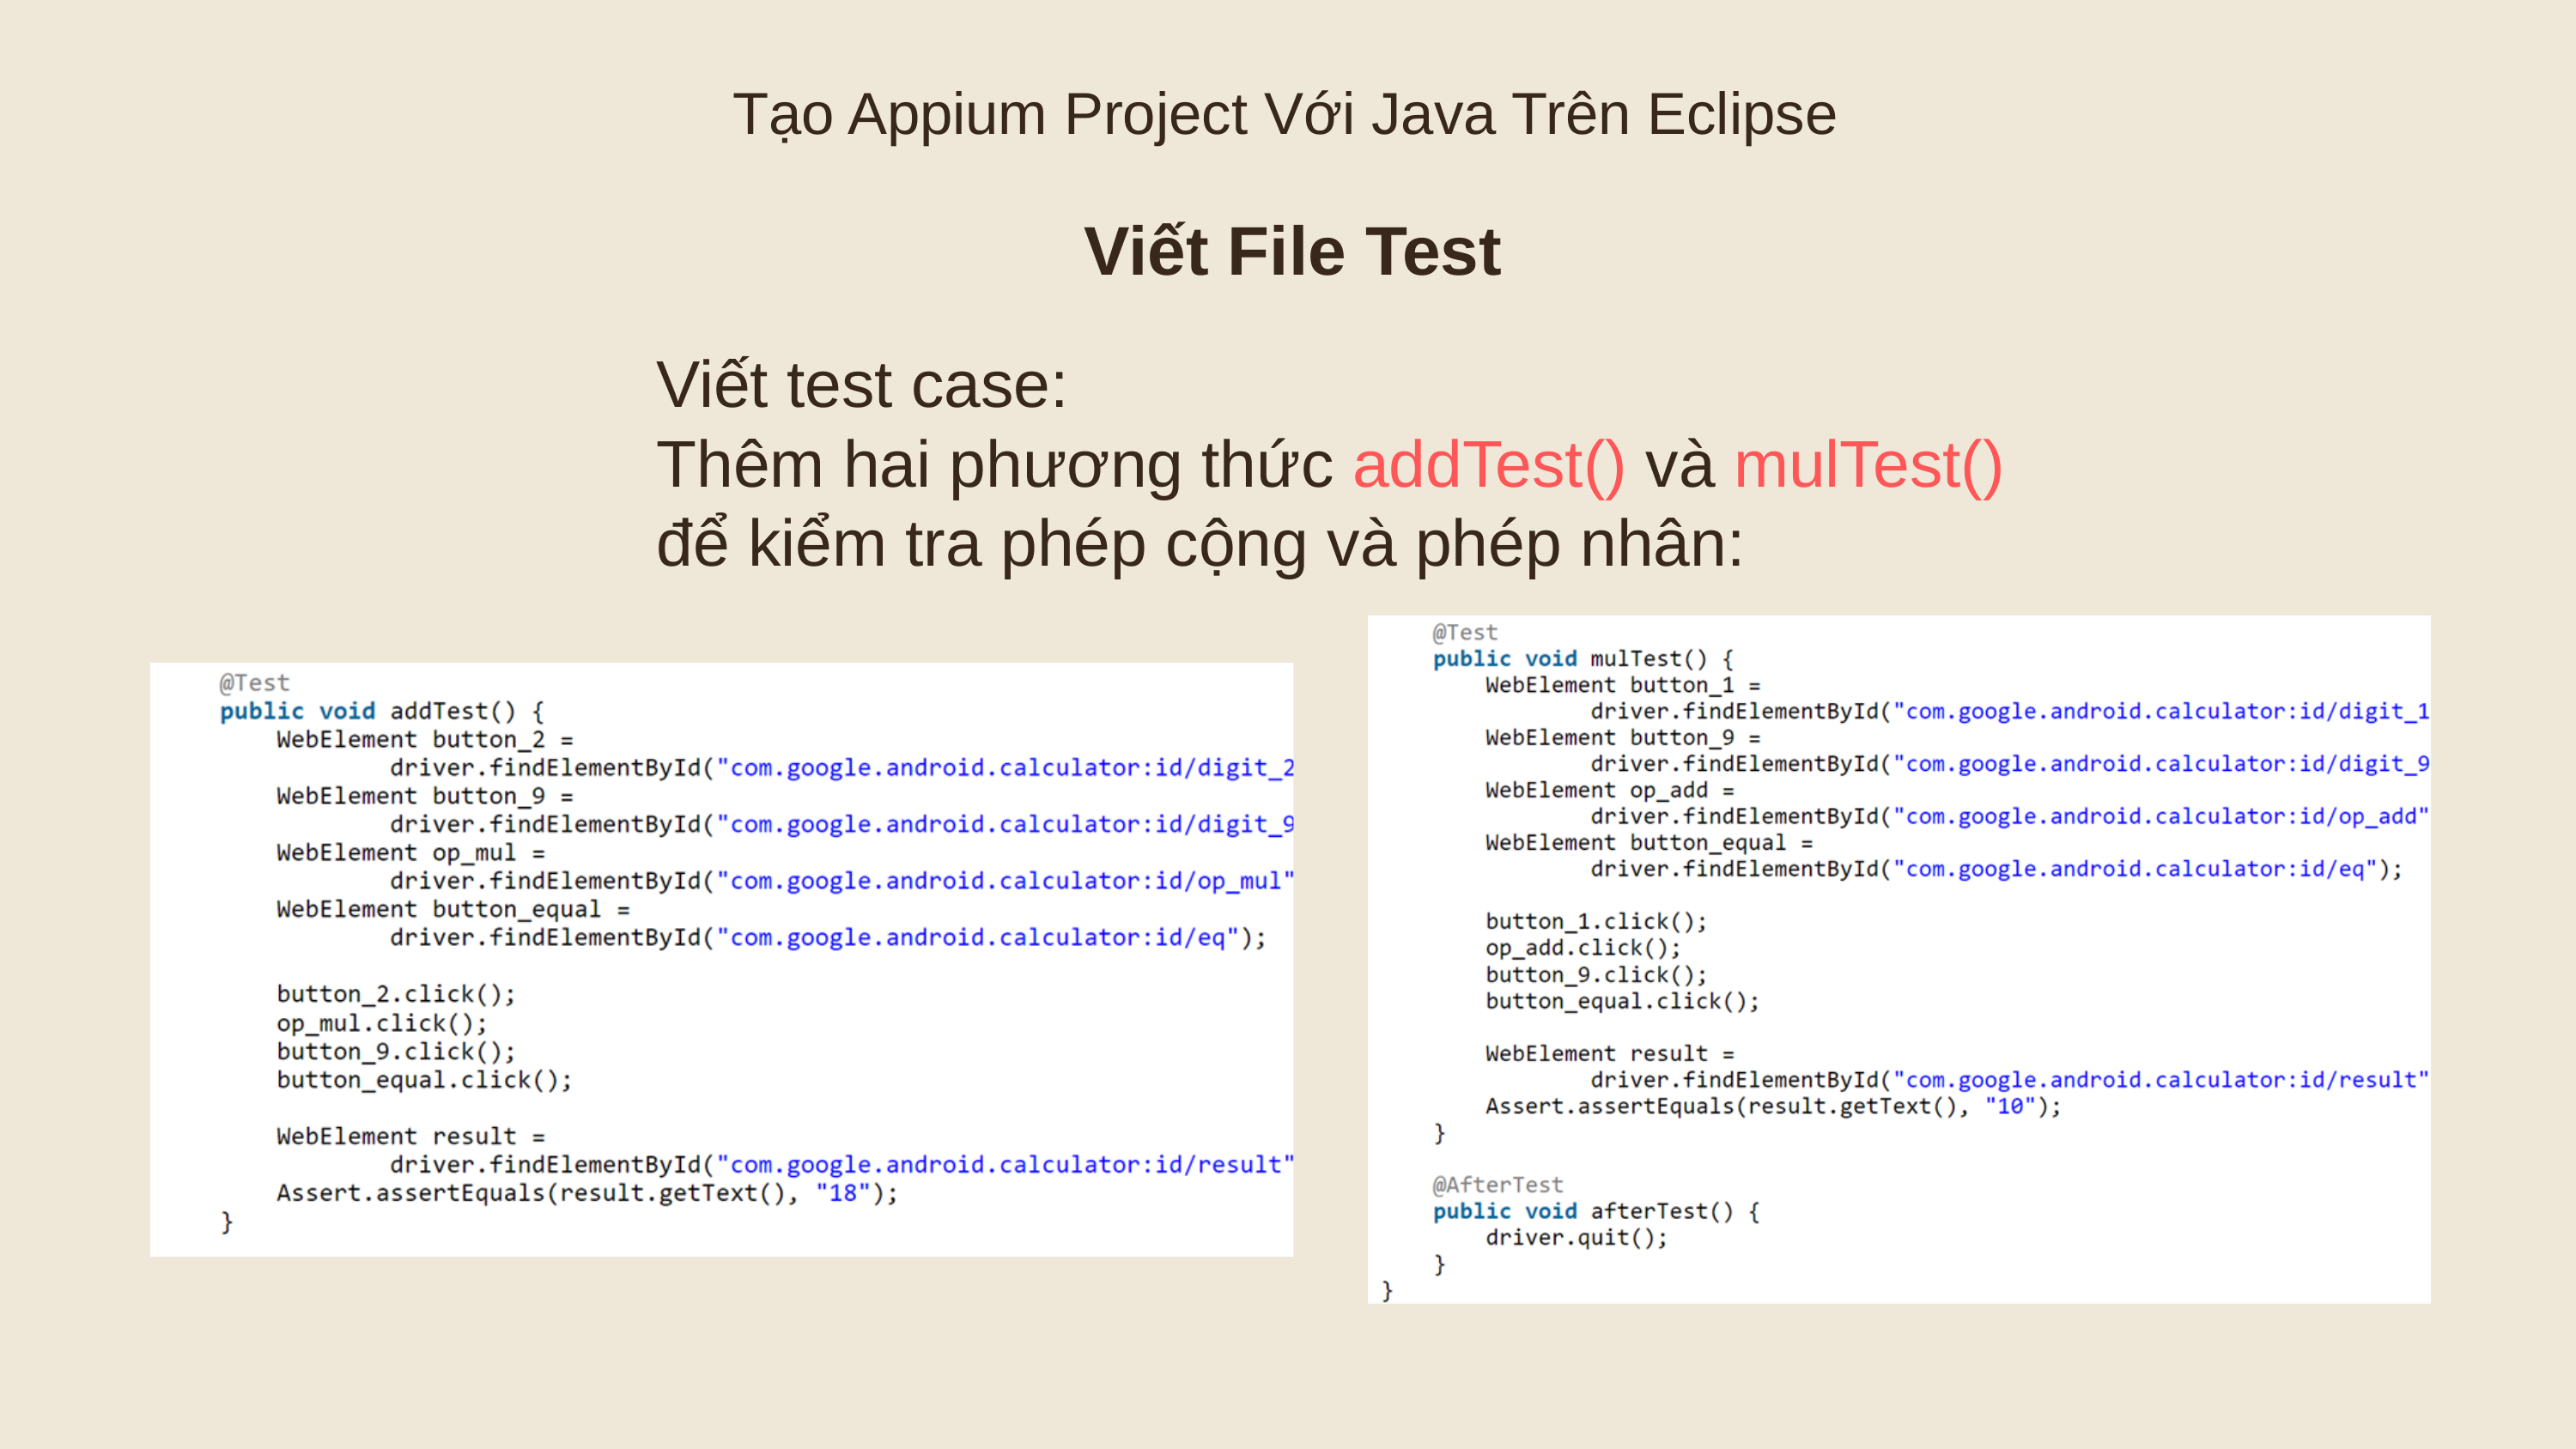

Tạo Appium Project Với Java Trên Eclipse
Viết File Test
Viết test case:
Thêm hai phương thức addTest() và mulTest() để kiểm tra phép cộng và phép nhân: